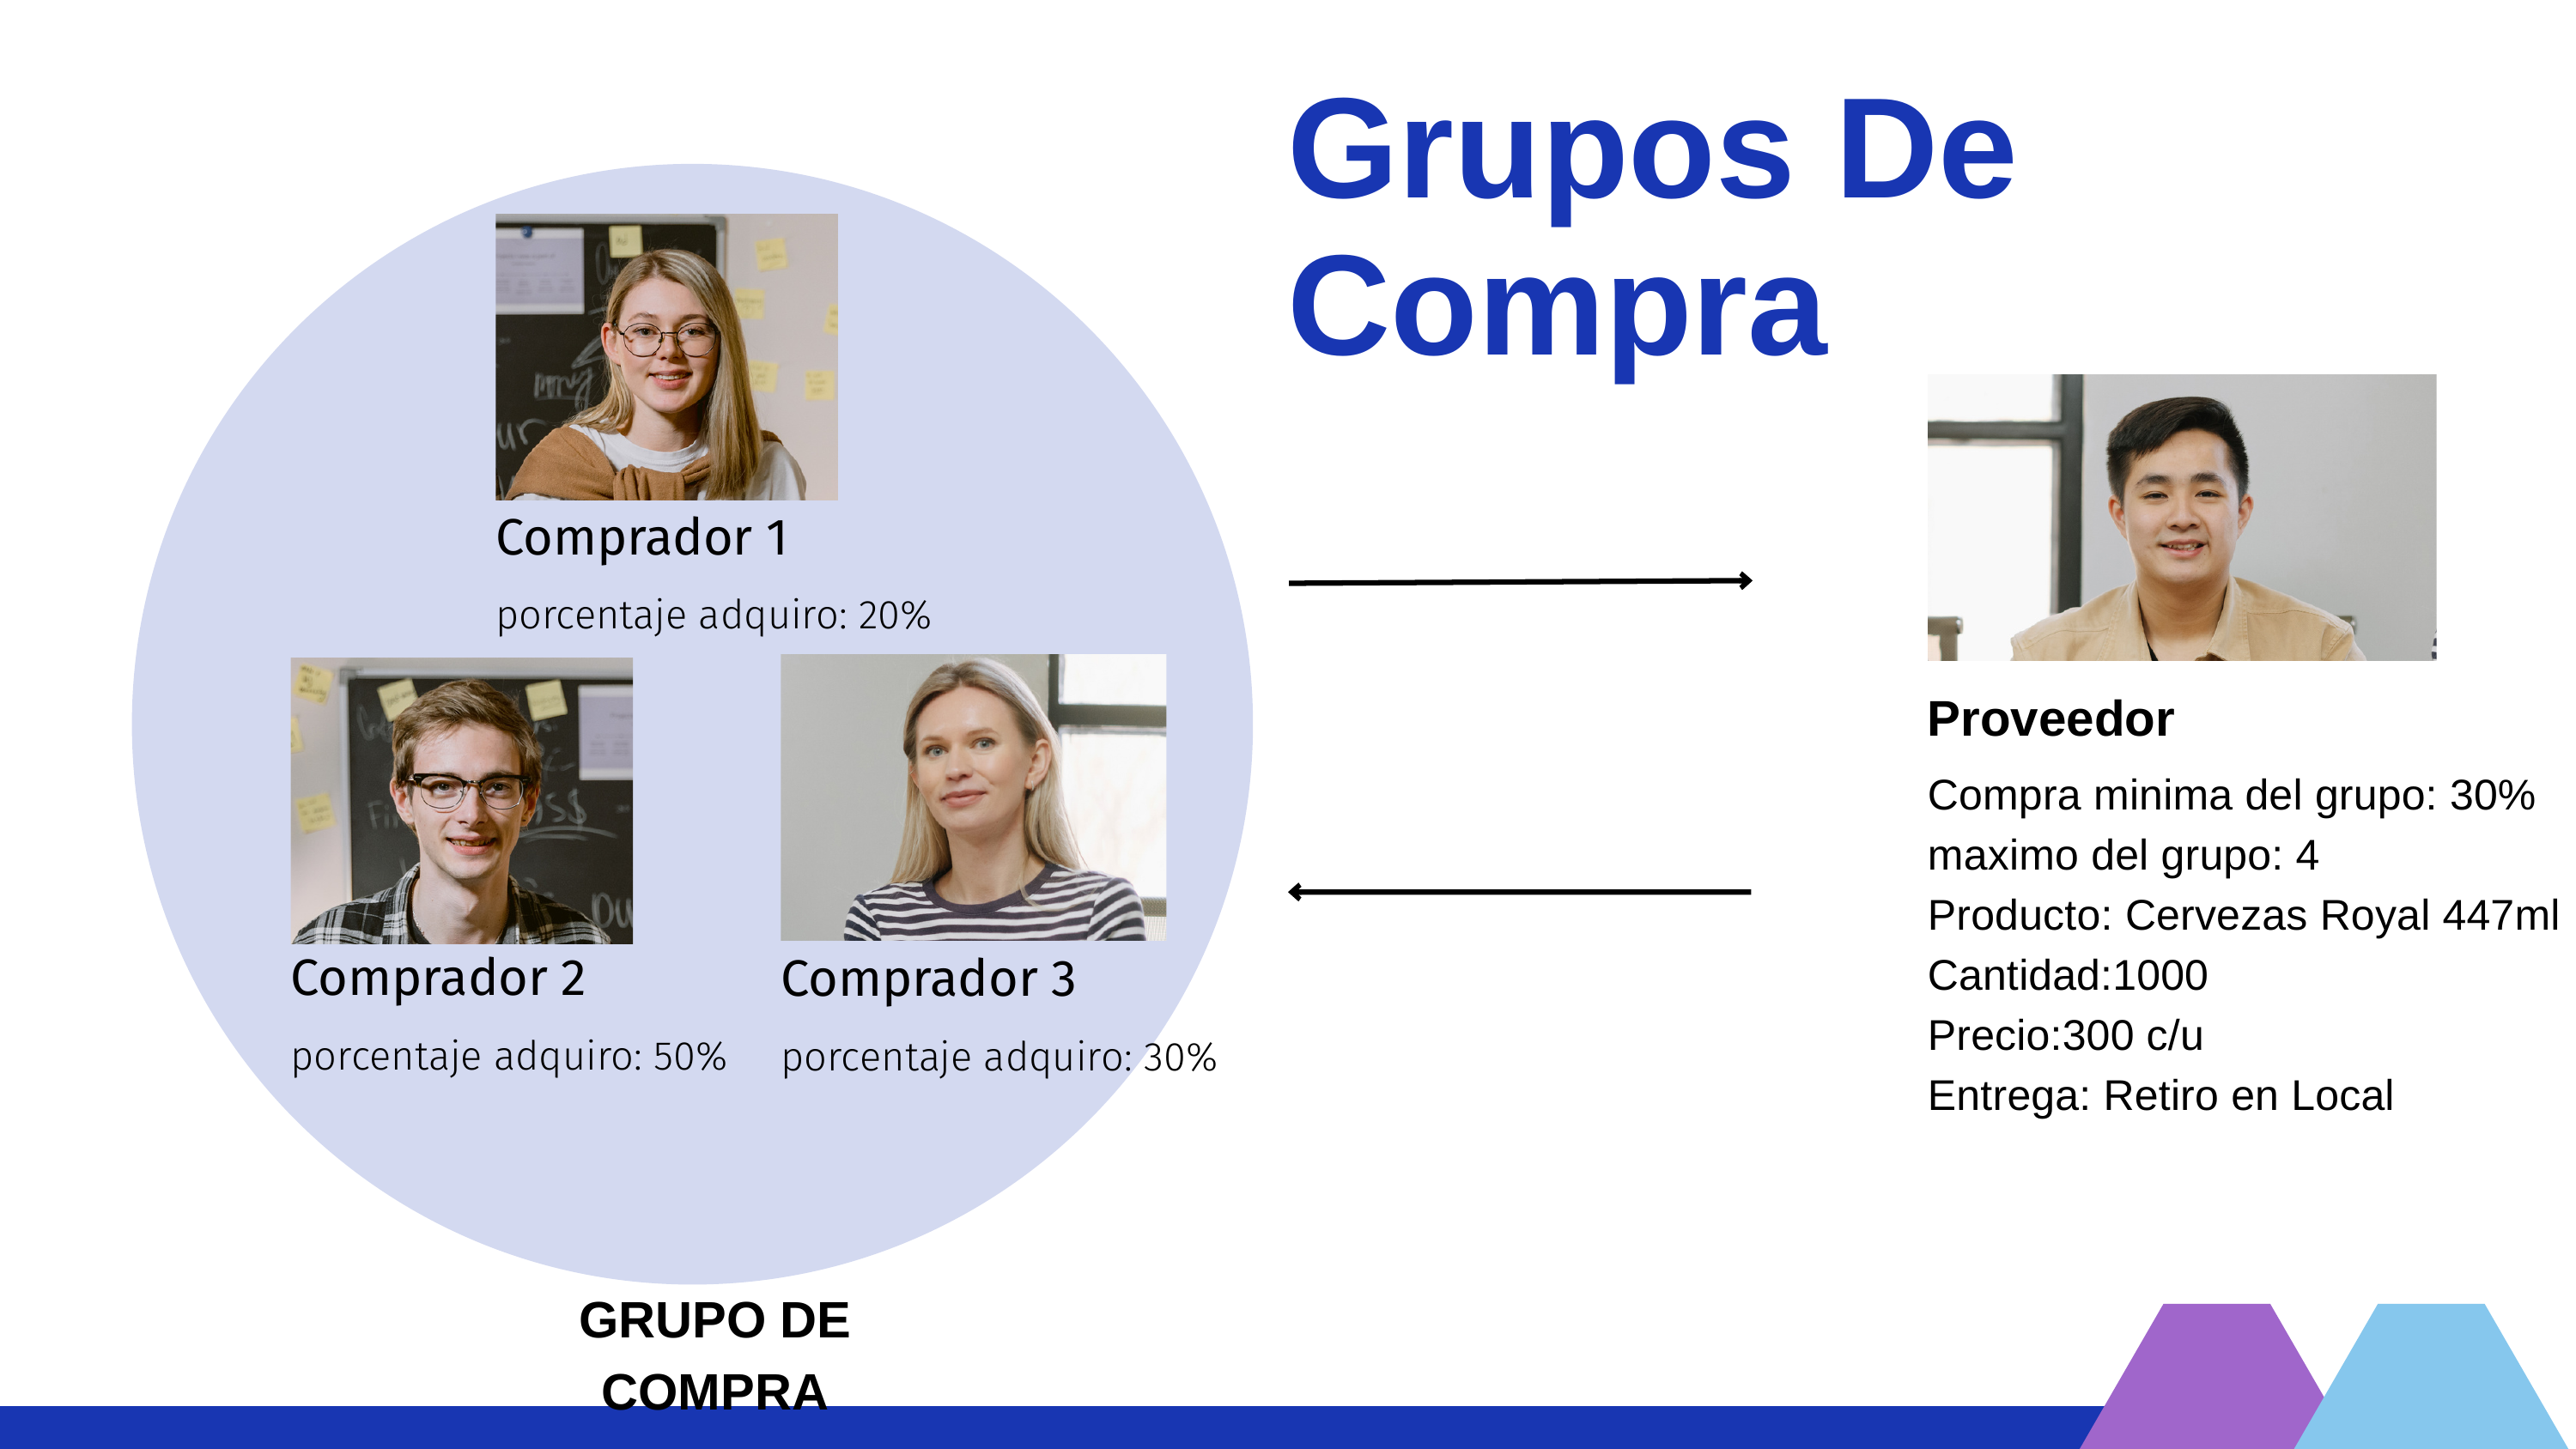

Grupos De Compra

Comprador 1
porcentaje adquiro: 20%

Proveedor
Compra minima del grupo: 30%
maximo del grupo: 4
Producto: Cervezas Royal 447ml
Cantidad:1000
Precio:300 c/u
Entrega: Retiro en Local

Comprador 2
porcentaje adquiro: 50%
Comprador 3
porcentaje adquiro: 30%
GRUPO DE COMPRA